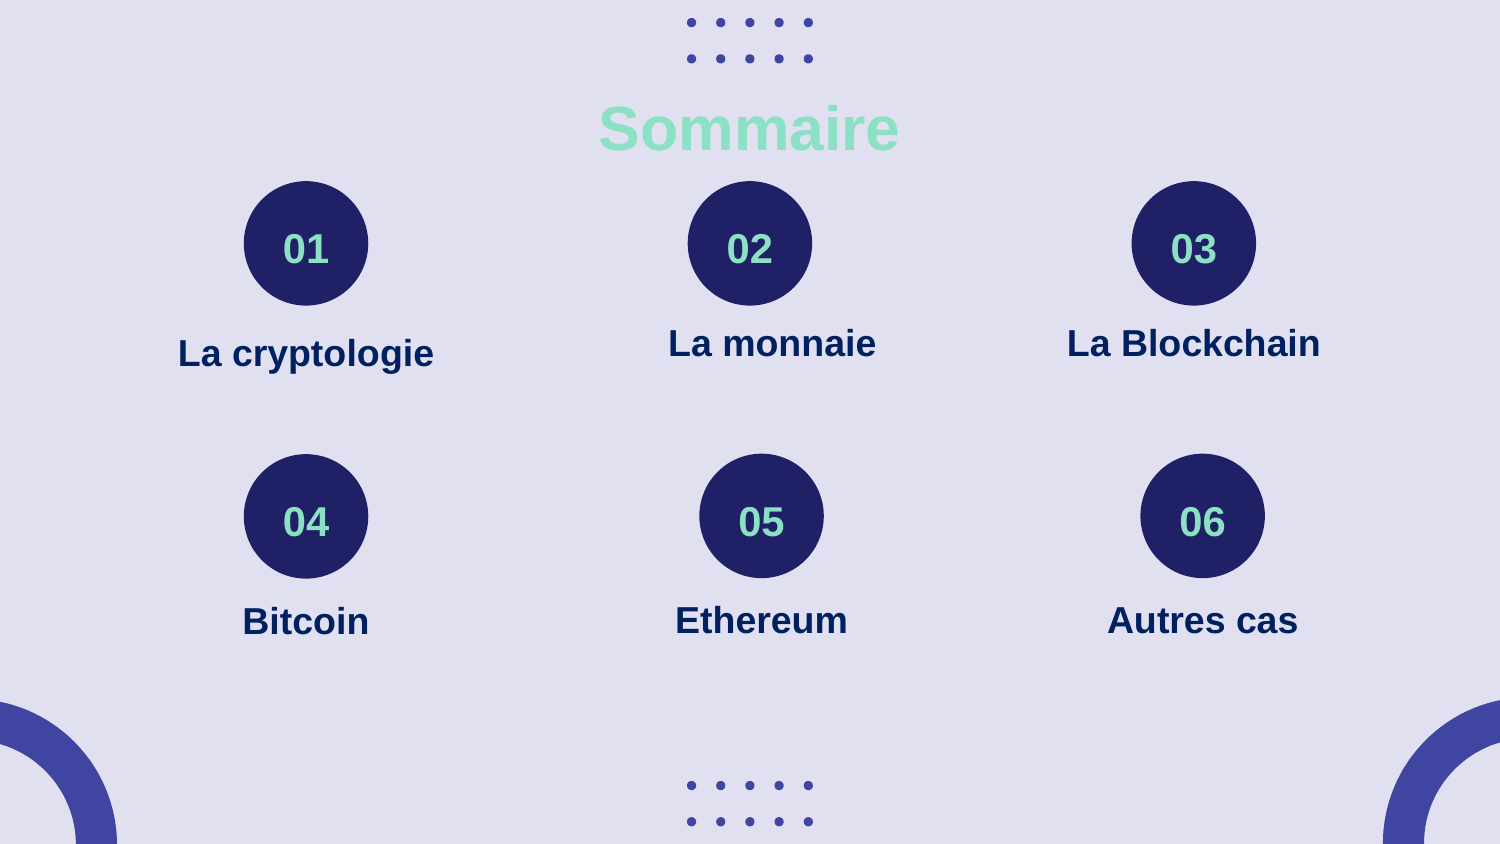

# Sommaire

01
02
03
La cryptologie
La monnaie
La Blockchain

05
06
04
Ethereum
Autres cas
Bitcoin